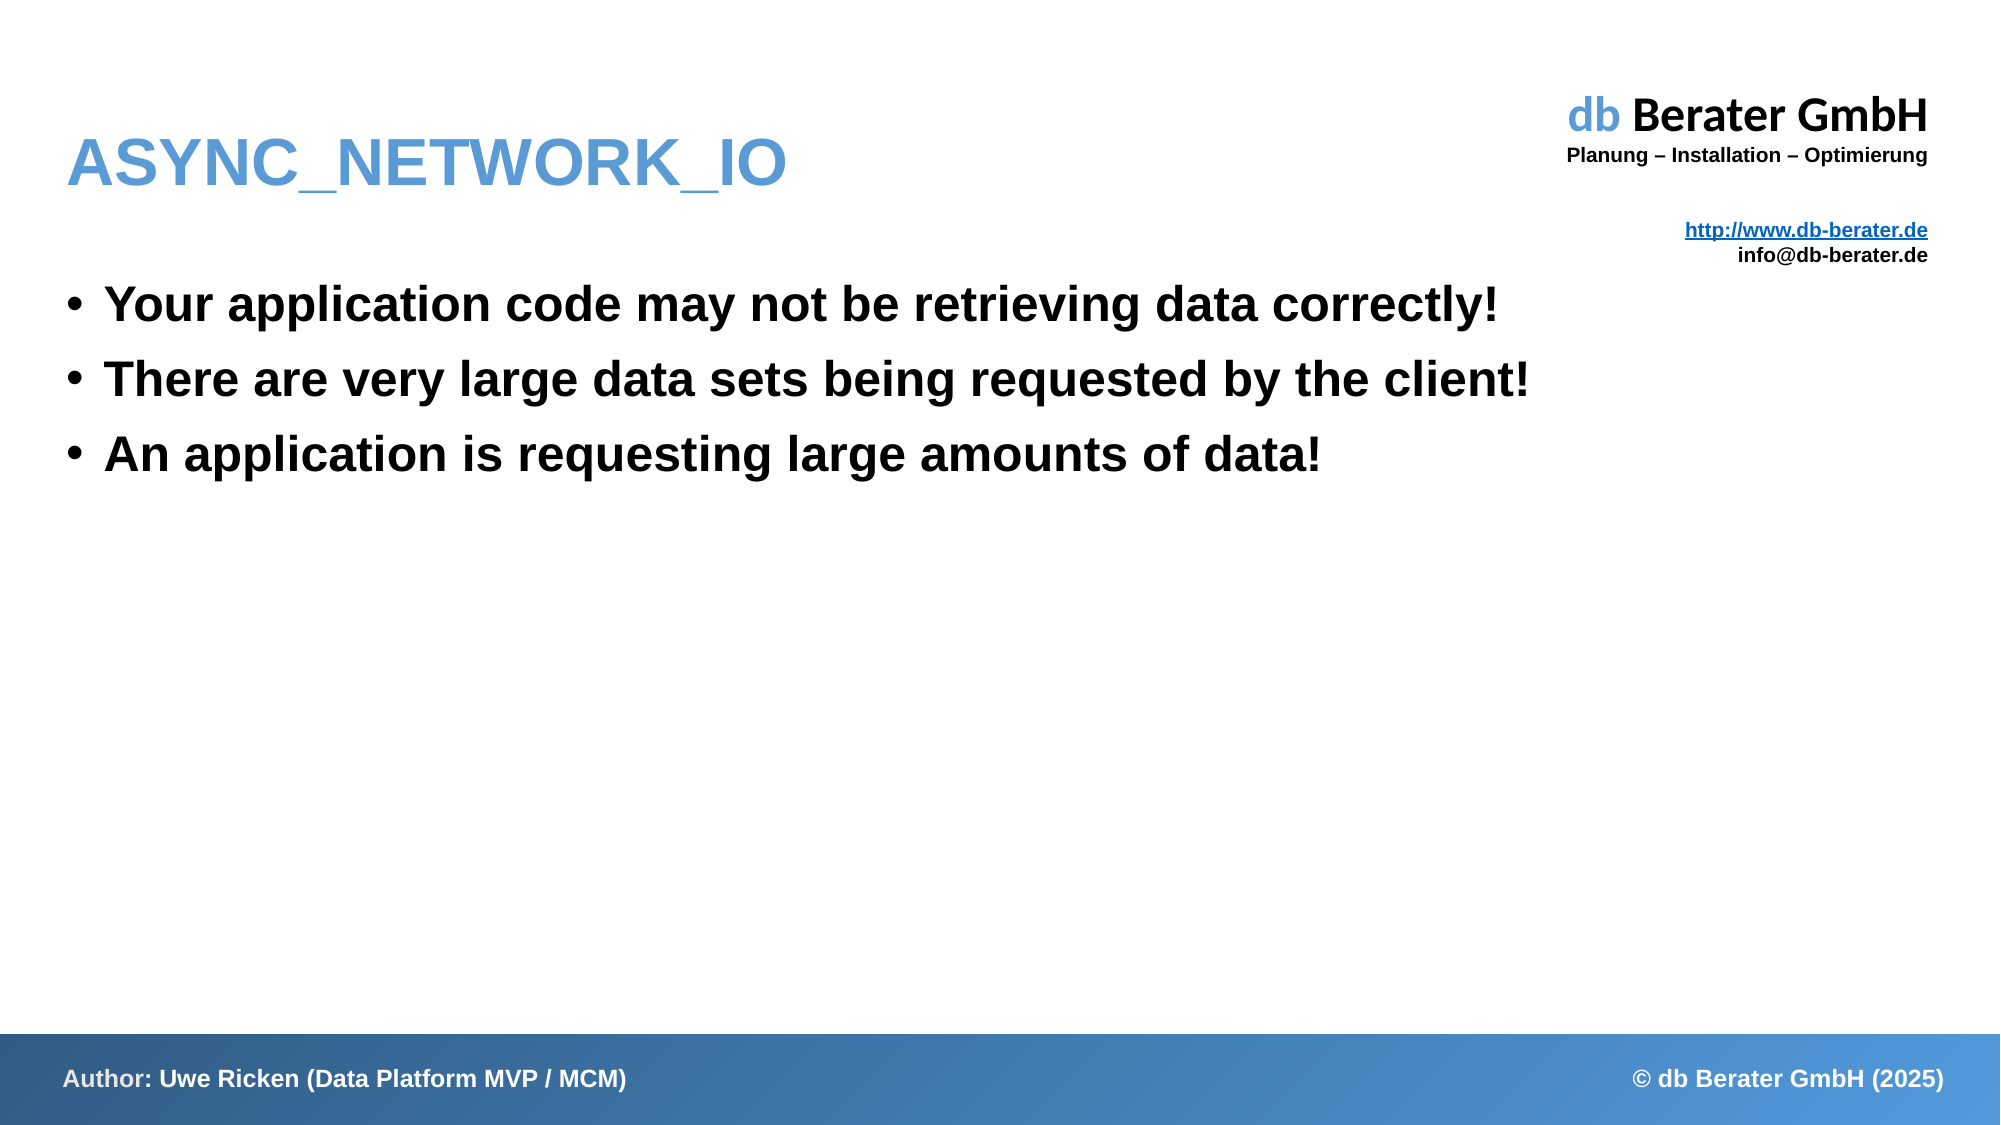

# ASYNC_NETWORK_IO
Your application code may not be retrieving data correctly!
There are very large data sets being requested by the client!
An application is requesting large amounts of data!